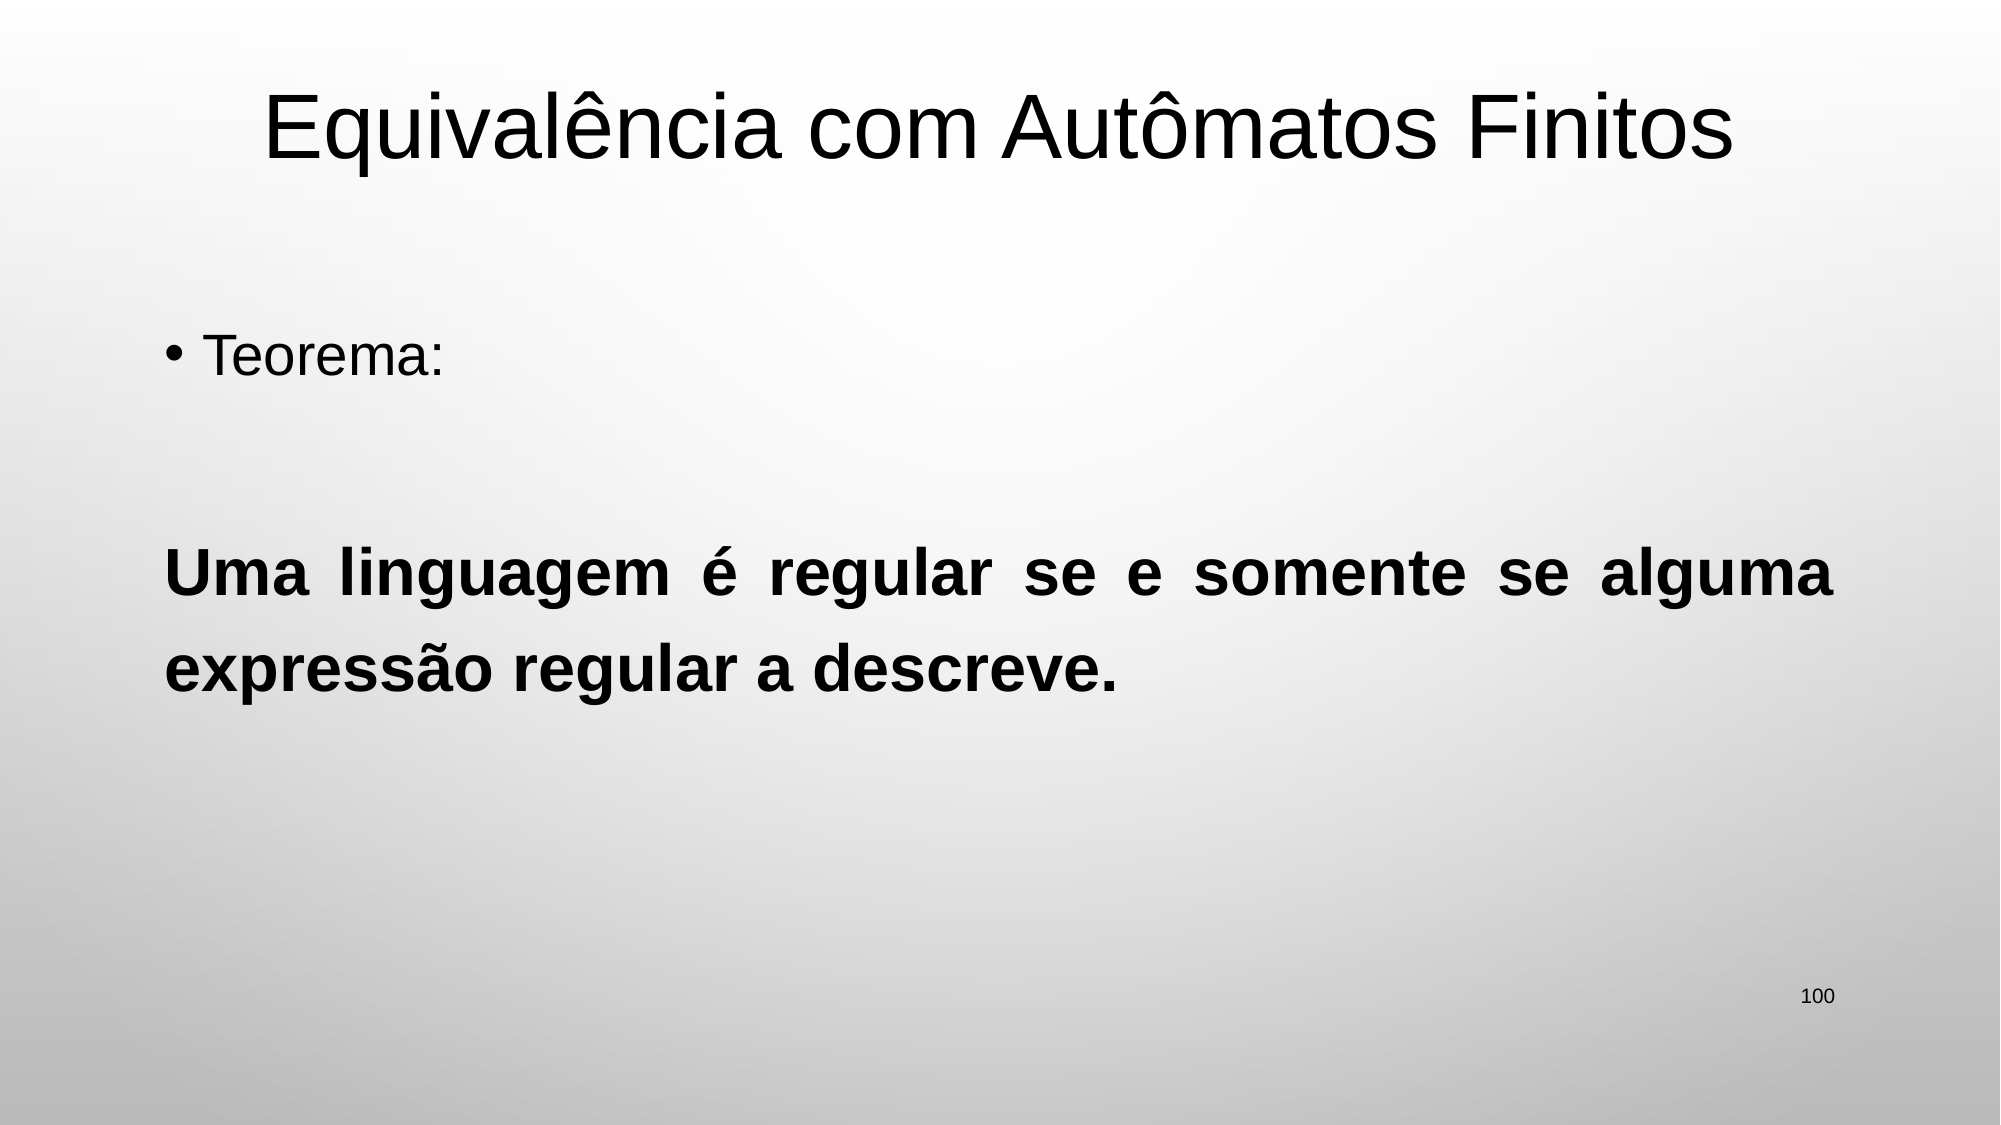

# Equivalência com Autômatos Finitos
Teorema:

Uma linguagem é regular se e somente se alguma expressão regular a descreve.
100